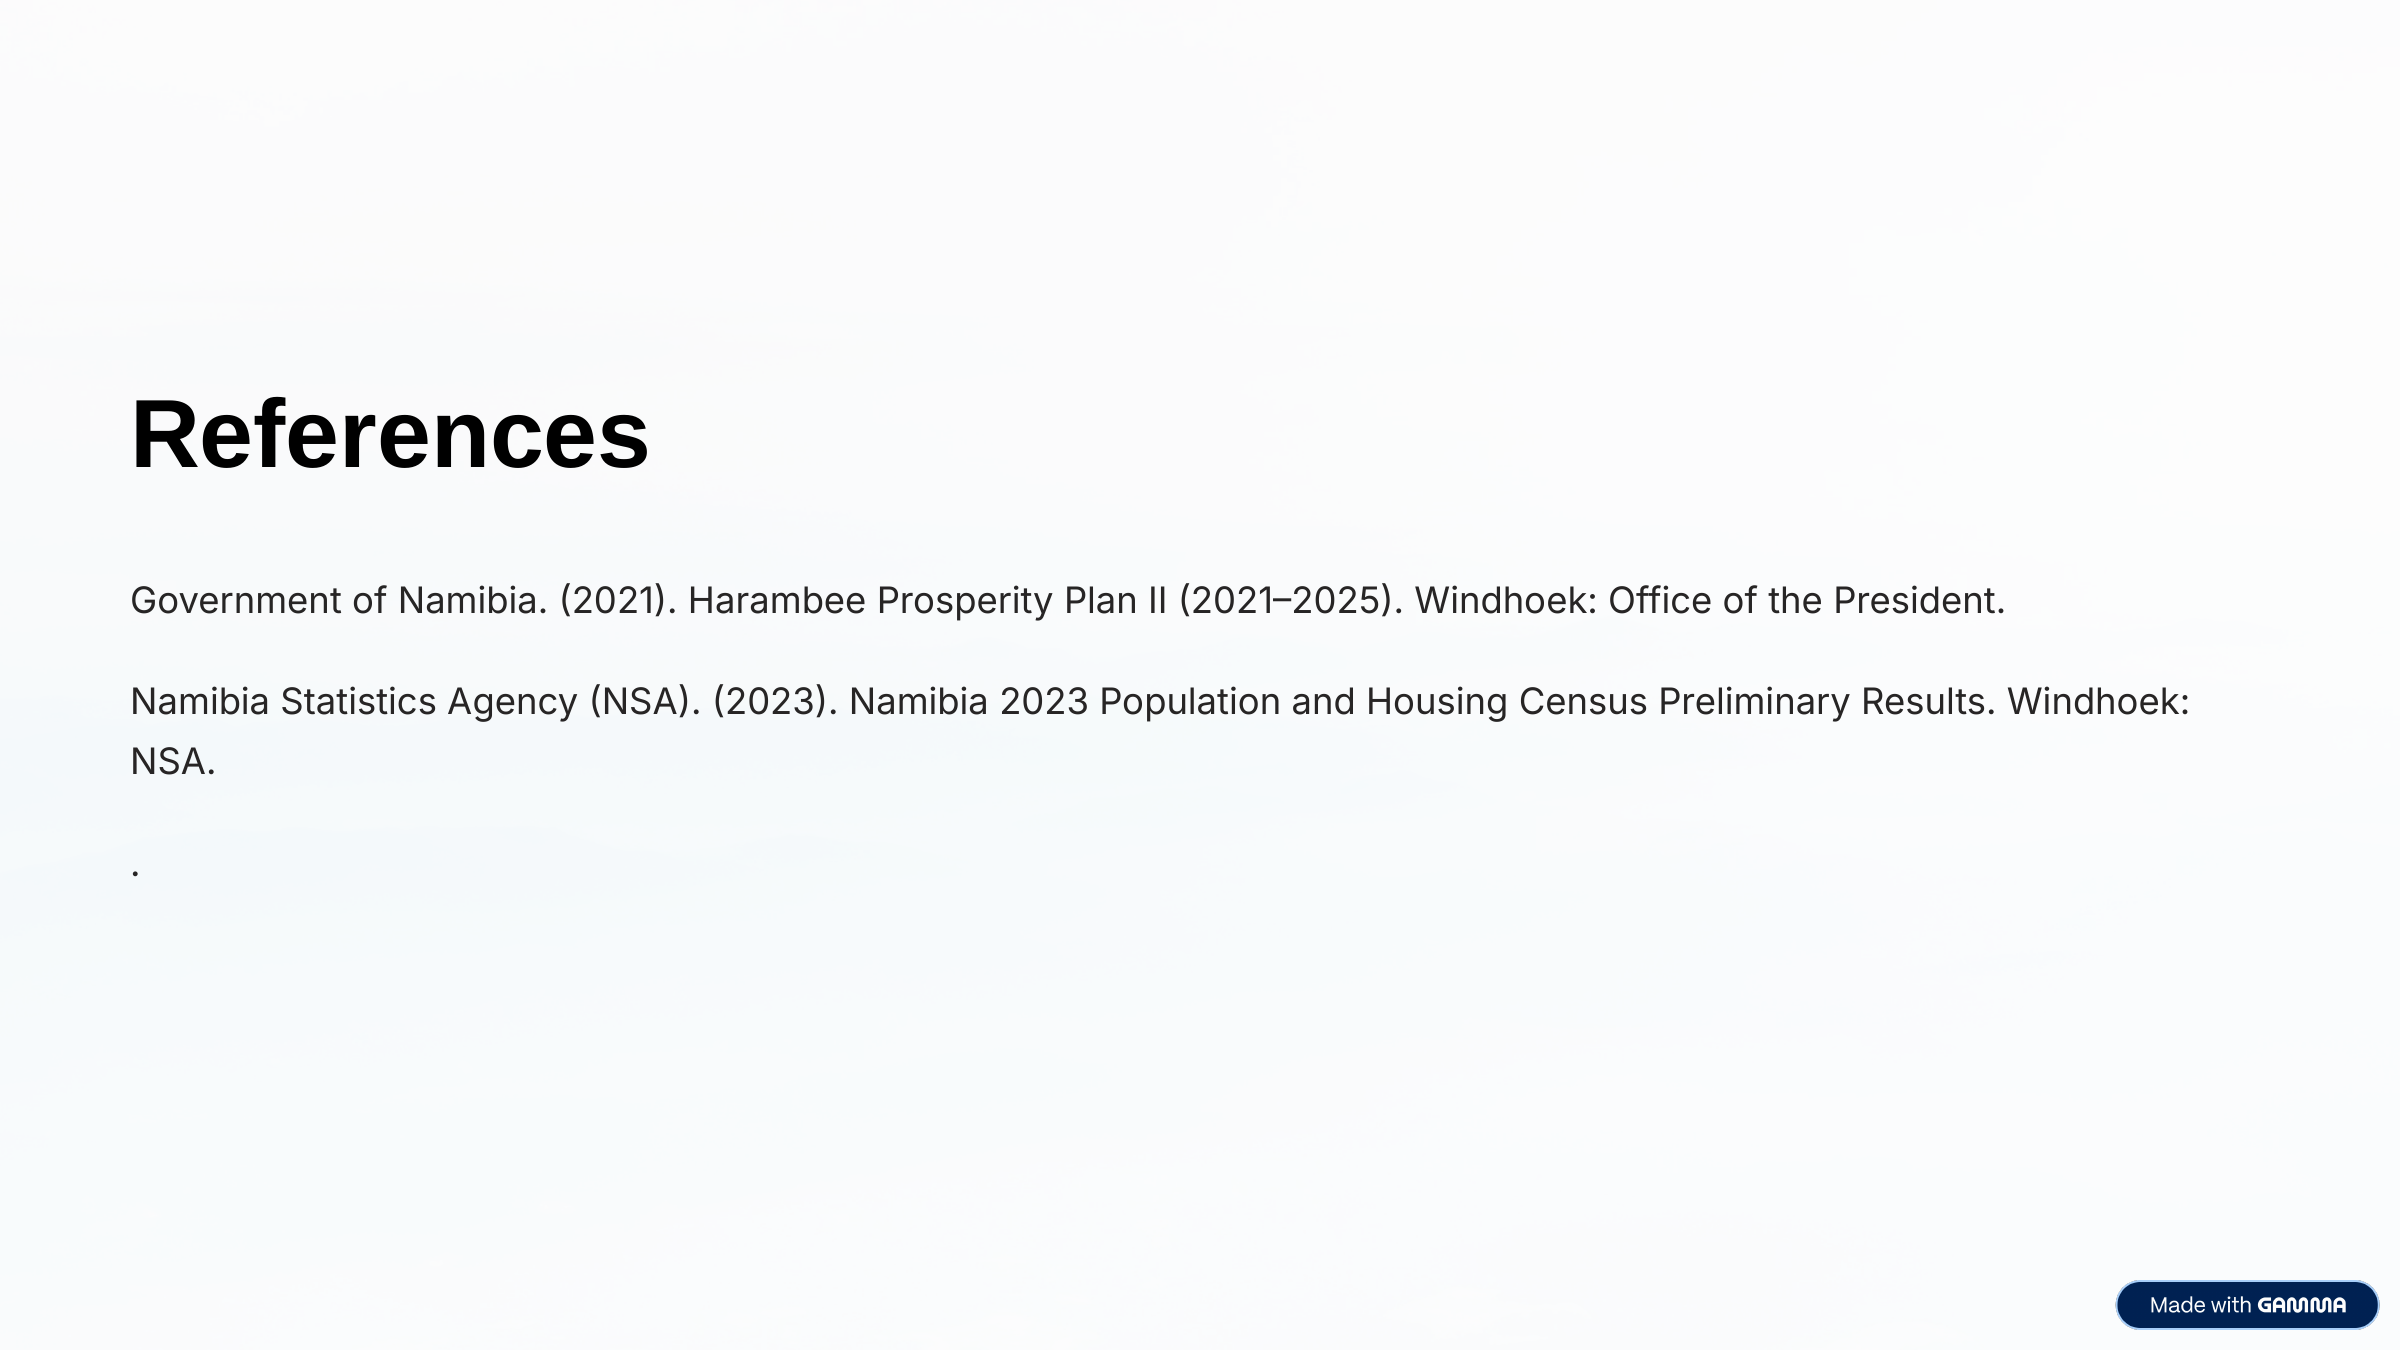

References
Government of Namibia. (2021). Harambee Prosperity Plan II (2021–2025). Windhoek: Office of the President.
Namibia Statistics Agency (NSA). (2023). Namibia 2023 Population and Housing Census Preliminary Results. Windhoek: NSA.
.